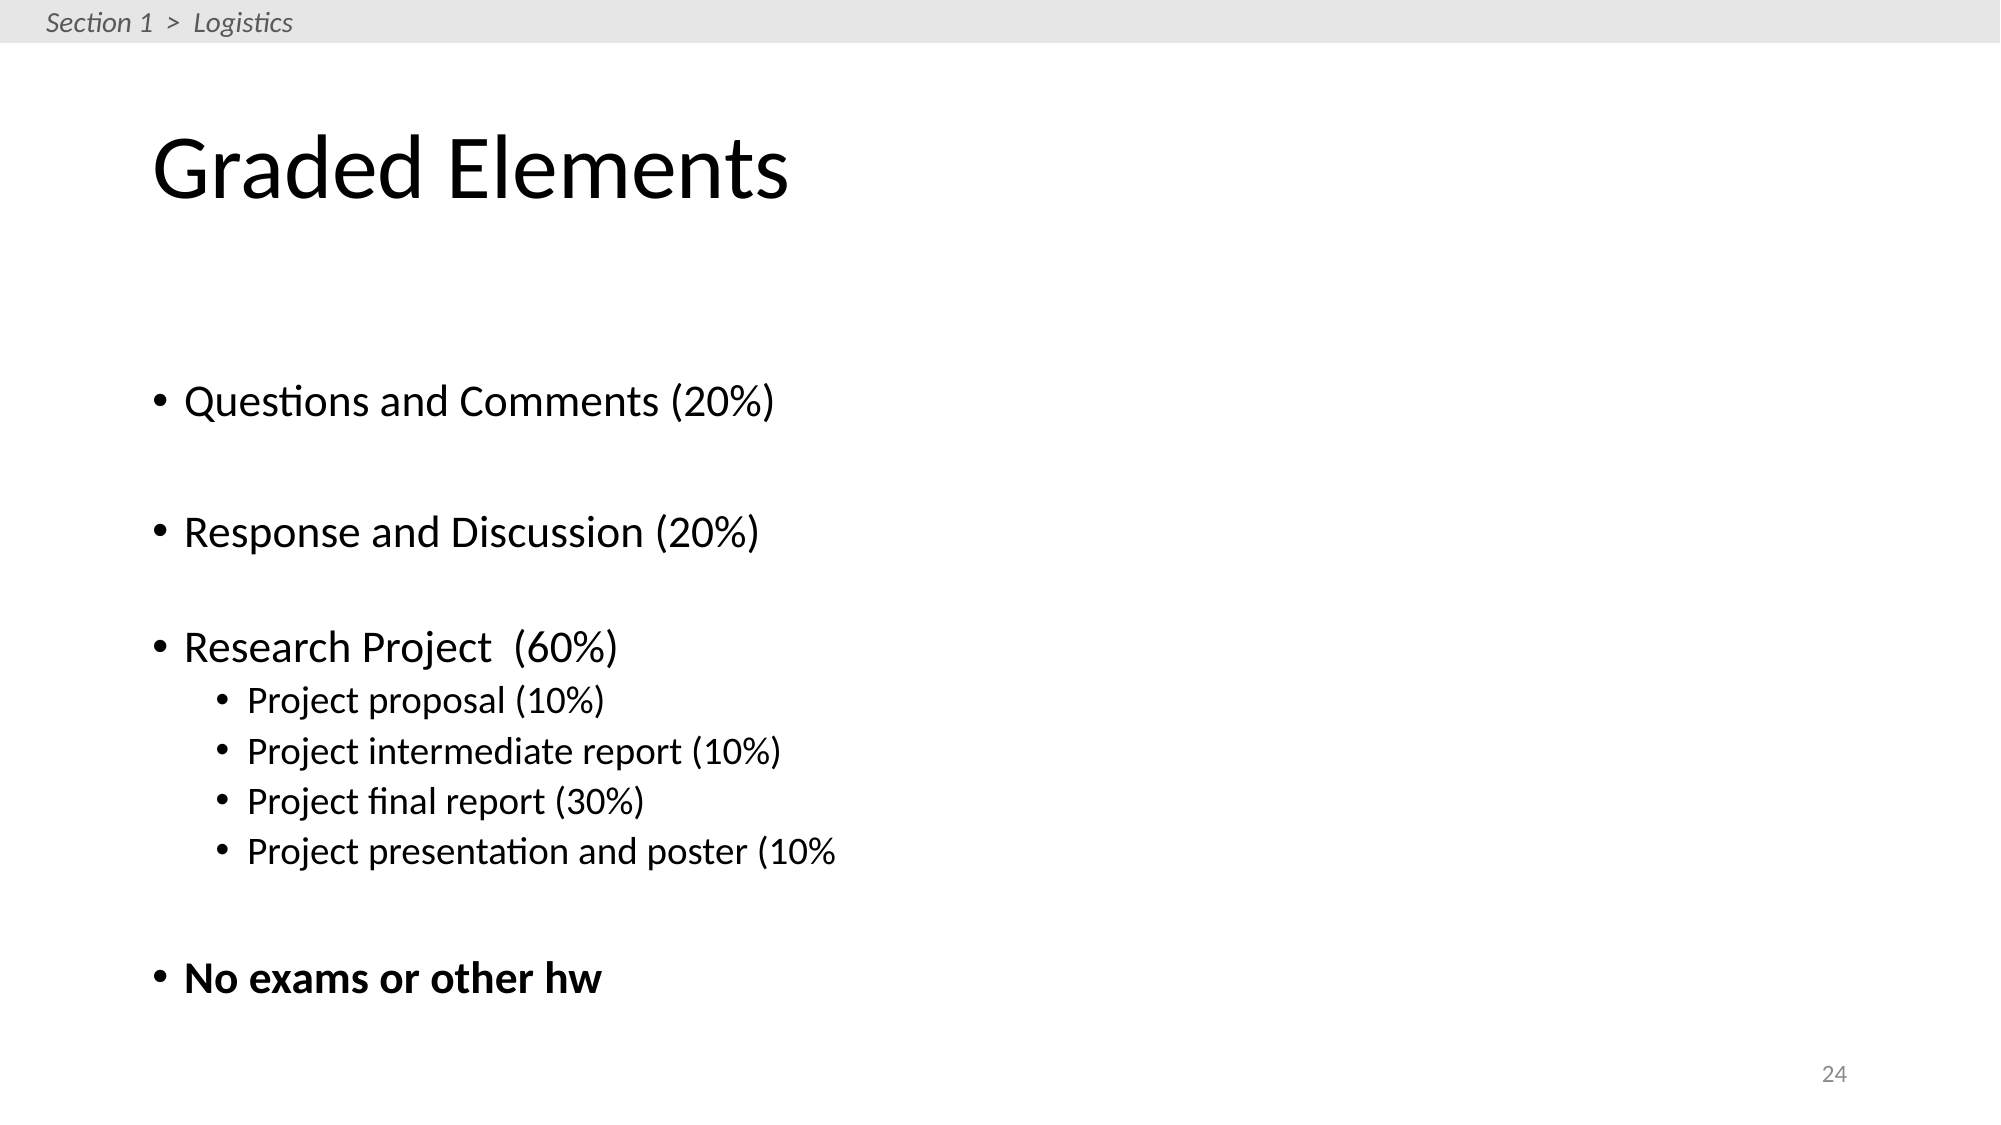

Section 1  >  Logistics
# Graded Elements

Questions and Comments (20%)

Response and Discussion (20%)

Research Project  (60%)
Project proposal (10%)
Project intermediate report (10%)
Project final report (30%)
Project presentation and poster (10%

No exams or other hw

24